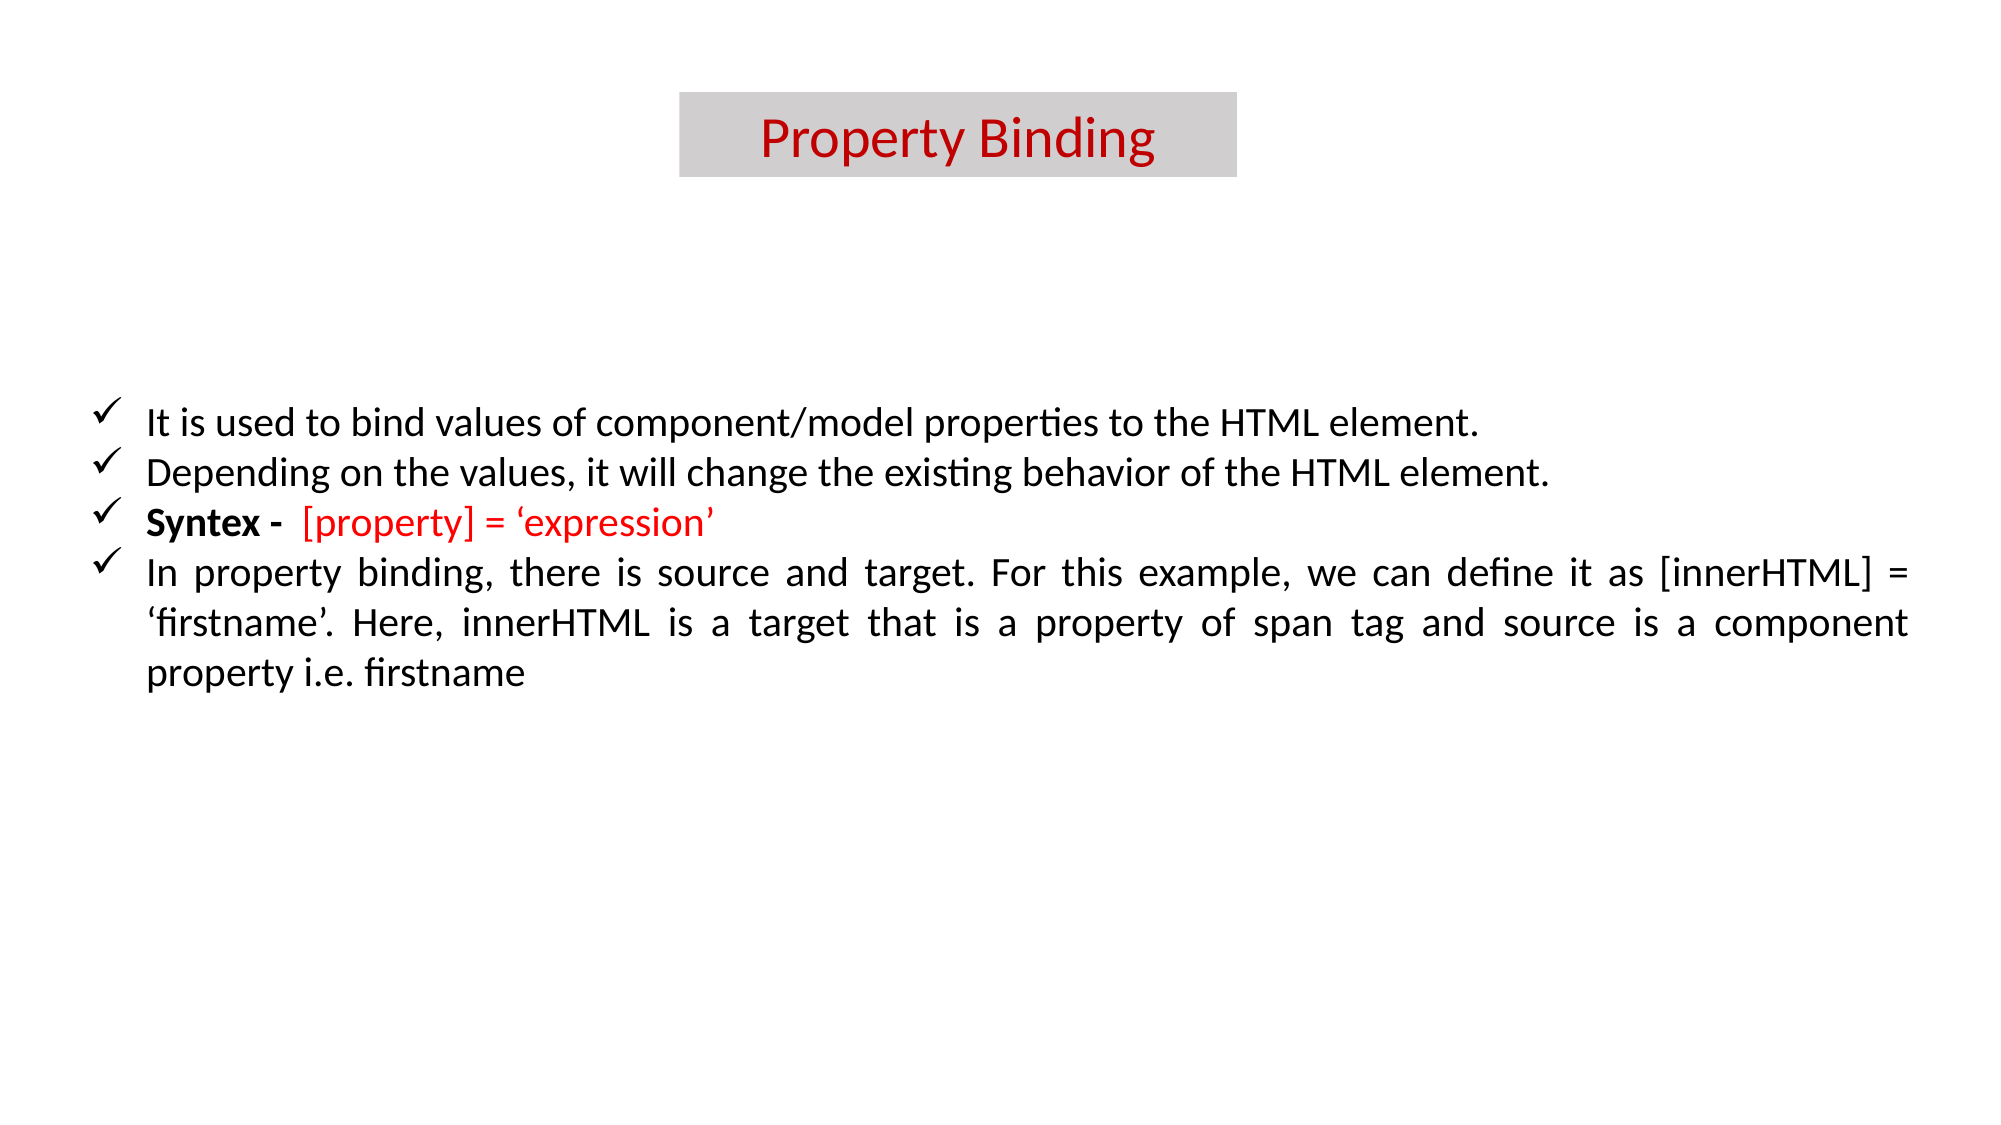

Property Binding
It is used to bind values of component/model properties to the HTML element.
Depending on the values, it will change the existing behavior of the HTML element.
Syntex -  [property] = ‘expression’
In property binding, there is source and target. For this example, we can define it as [innerHTML] = ‘firstname’. Here, innerHTML is a target that is a property of span tag and source is a component property i.e. firstname